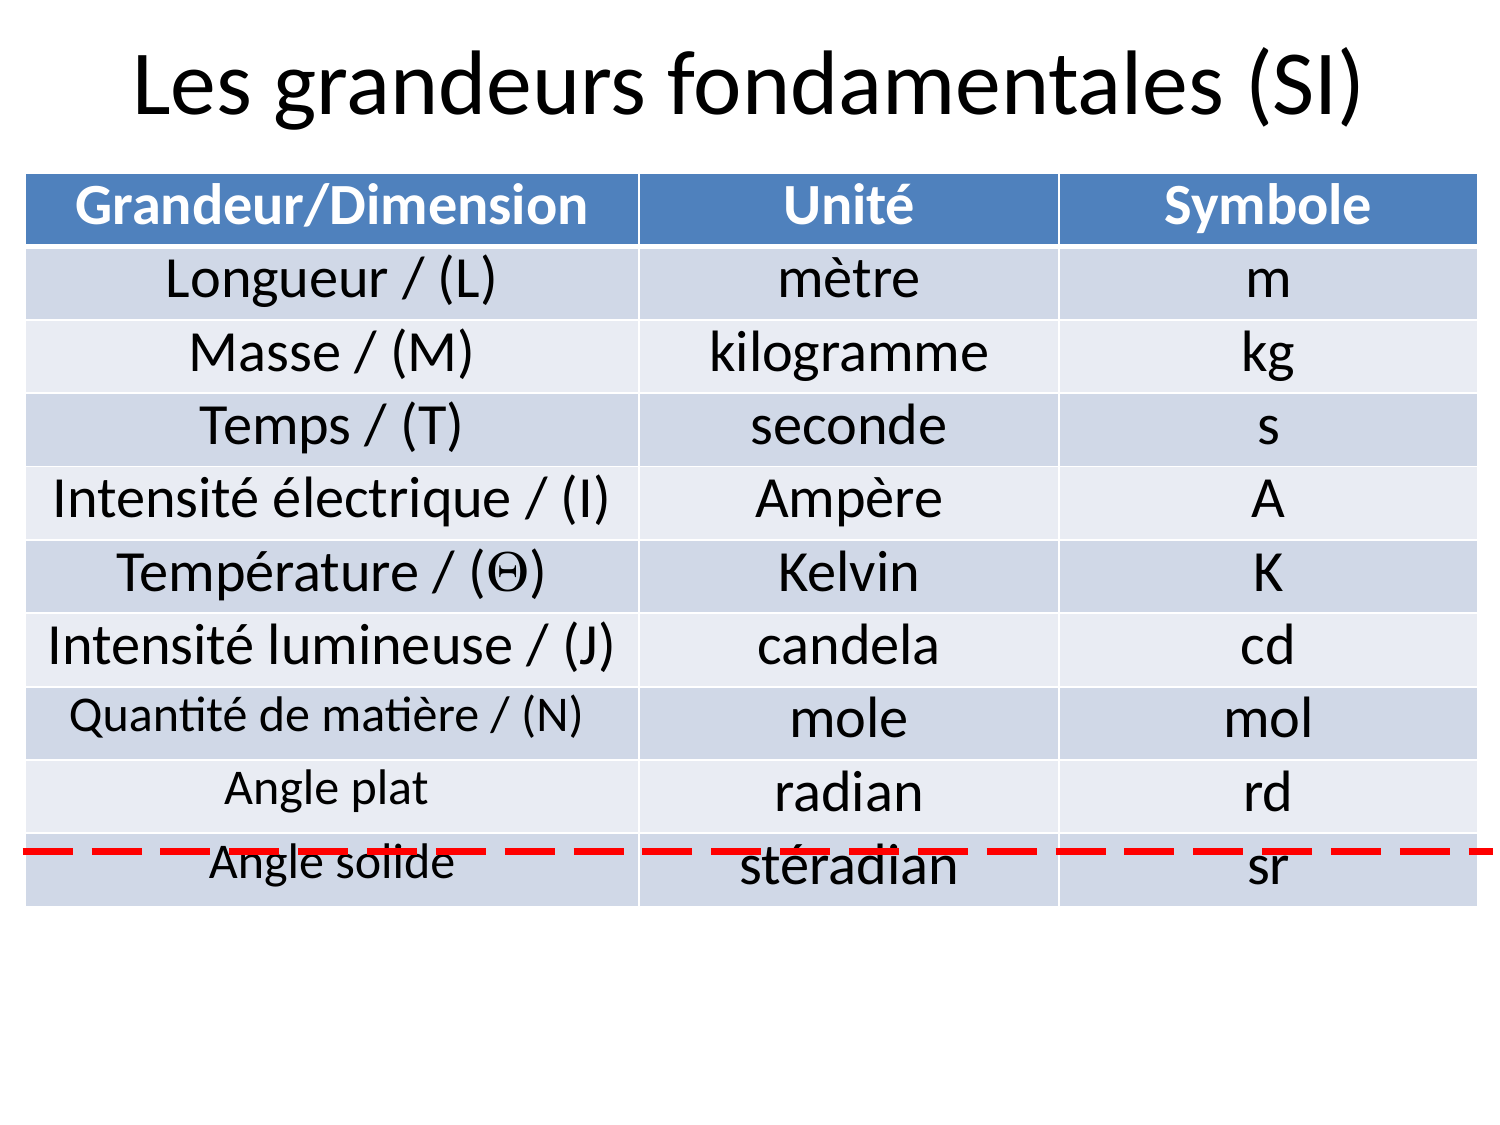

# Les grandeurs fondamentales (SI)
| Grandeur/Dimension | Unité | Symbole |
| --- | --- | --- |
| Longueur / (L) | mètre | m |
| Masse / (M) | kilogramme | kg |
| Temps / (T) | seconde | s |
| Intensité électrique / (I) | Ampère | A |
| Température / (Θ) | Kelvin | K |
| Intensité lumineuse / (J) | candela | cd |
| Quantité de matière / (N) | mole | mol |
| Angle plat | radian | rd |
| Angle solide | stéradian | sr |